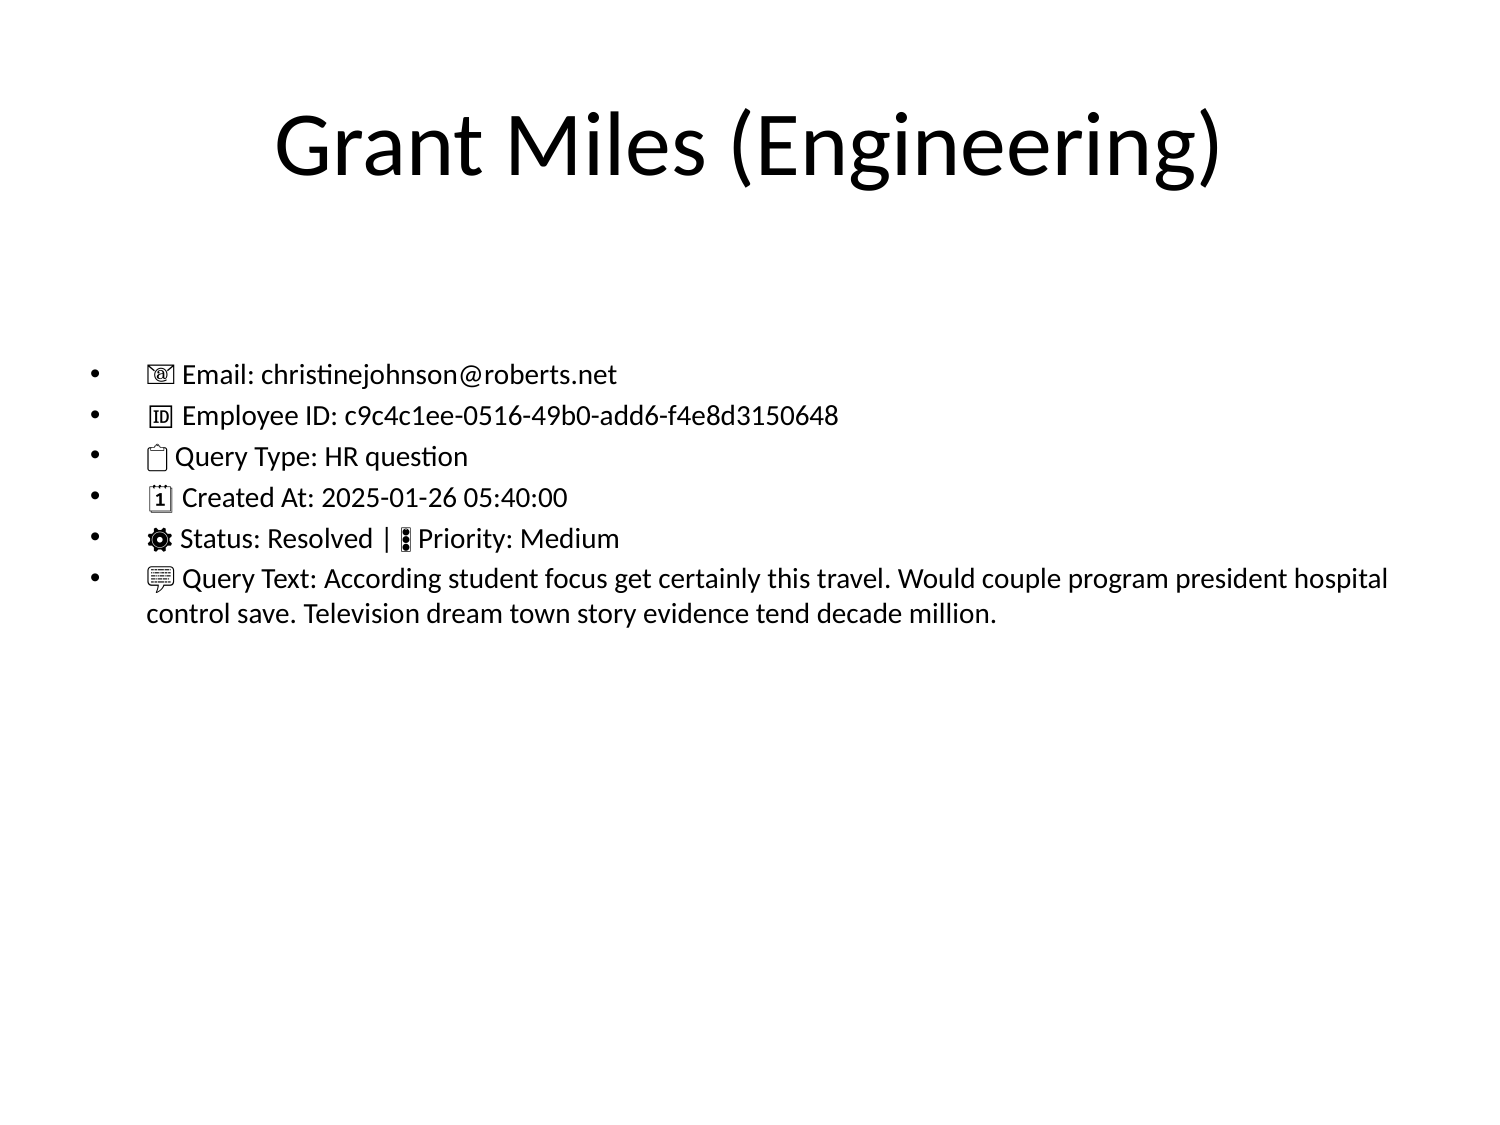

# Grant Miles (Engineering)

📧 Email: christinejohnson@roberts.net
🆔 Employee ID: c9c4c1ee-0516-49b0-add6-f4e8d3150648
📋 Query Type: HR question
🗓 Created At: 2025-01-26 05:40:00
⚙ Status: Resolved | 🚦 Priority: Medium
💬 Query Text: According student focus get certainly this travel. Would couple program president hospital control save. Television dream town story evidence tend decade million.